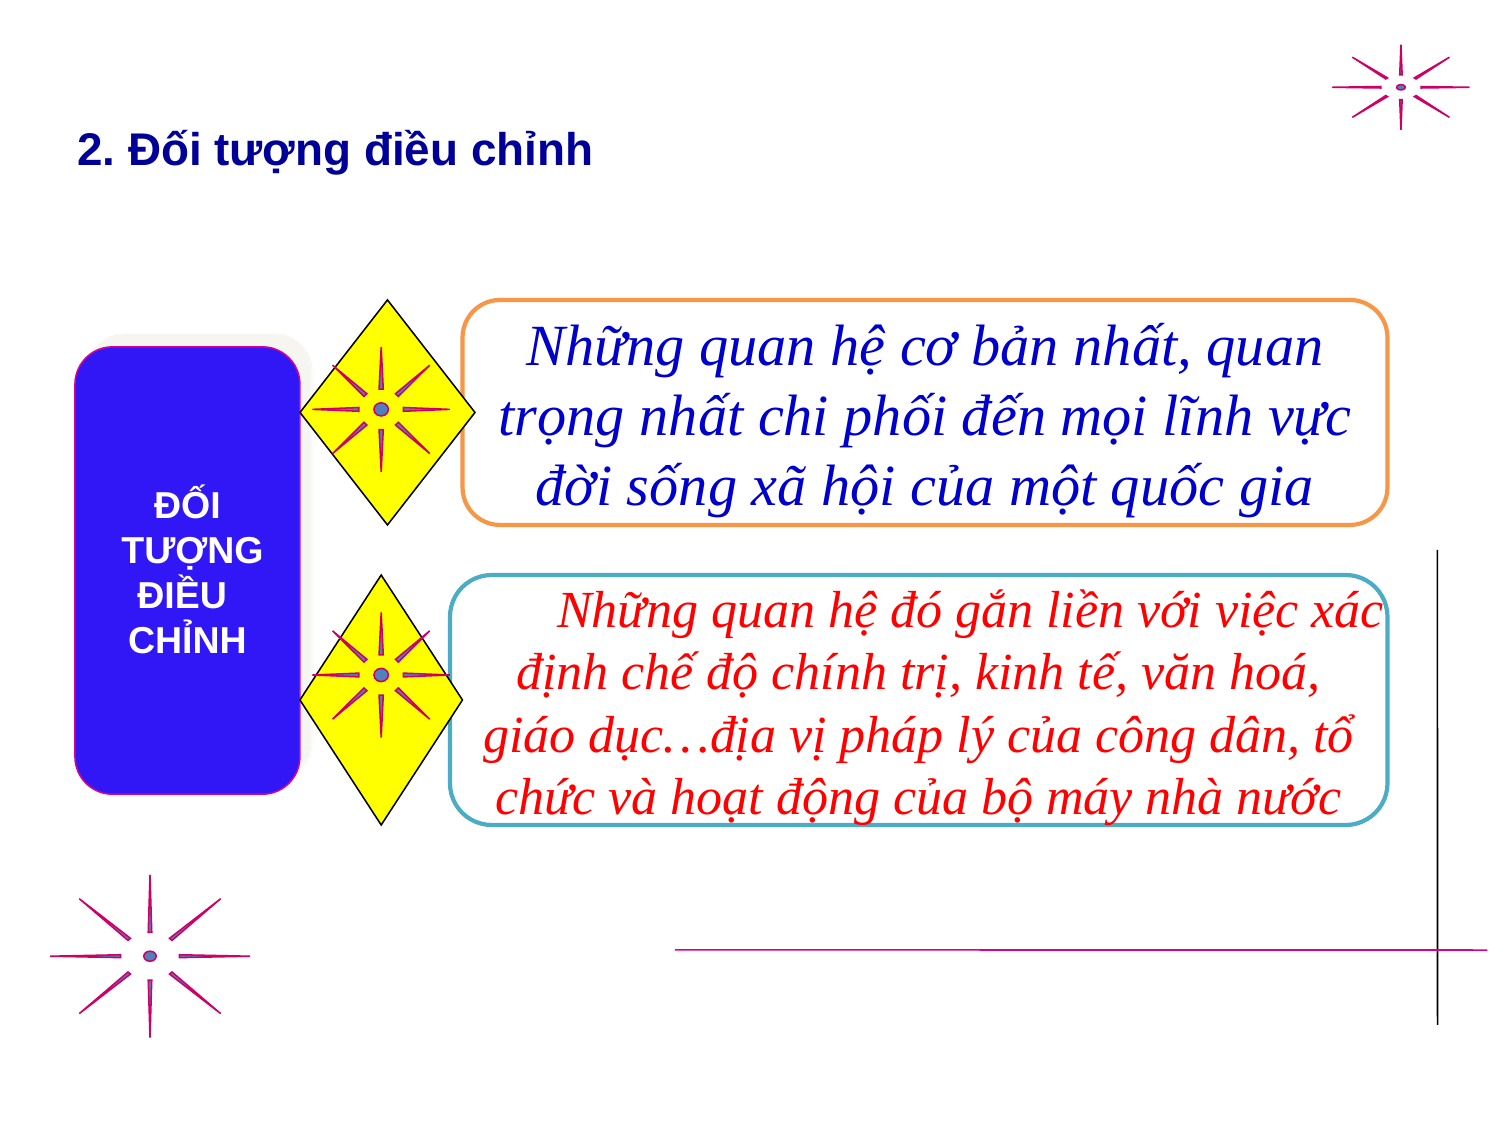

2. Đối tượng điều chỉnh

Những quan hệ cơ bản nhất, quan
trọng nhất chi phối đến mọi lĩnh vực
đời sống xã hội của một quốc gia
ĐỐI
 TƯỢNG
ĐIỀU
CHỈNH

        Những quan hệ đó gắn liền với việc xác
định chế độ chính trị, kinh tế, văn hoá,
giáo dục…địa vị pháp lý của công dân, tổ
chức và hoạt động của bộ máy nhà nước